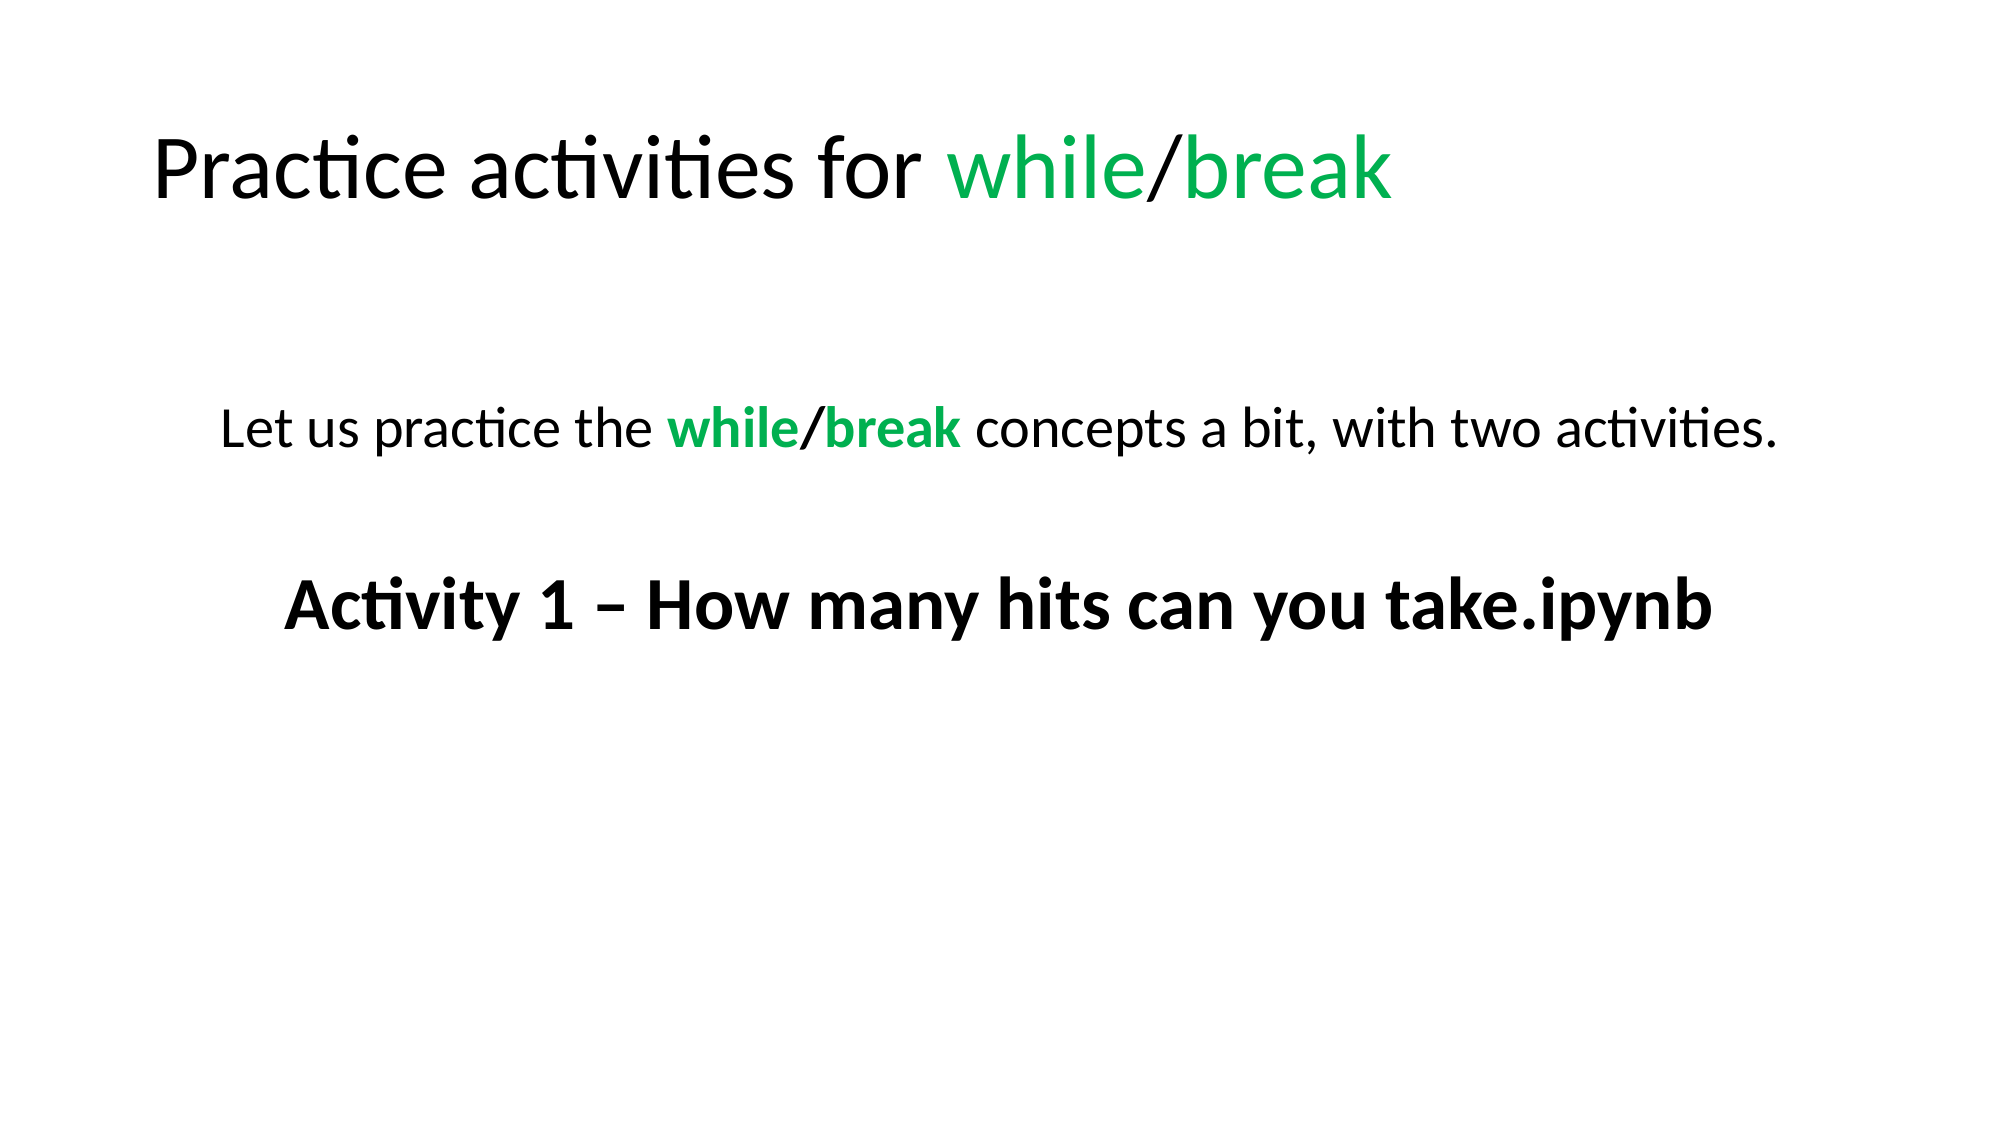

# Practice activities for while/break

Let us practice the while/break concepts a bit, with two activities.

Activity 1 – How many hits can you take.ipynb